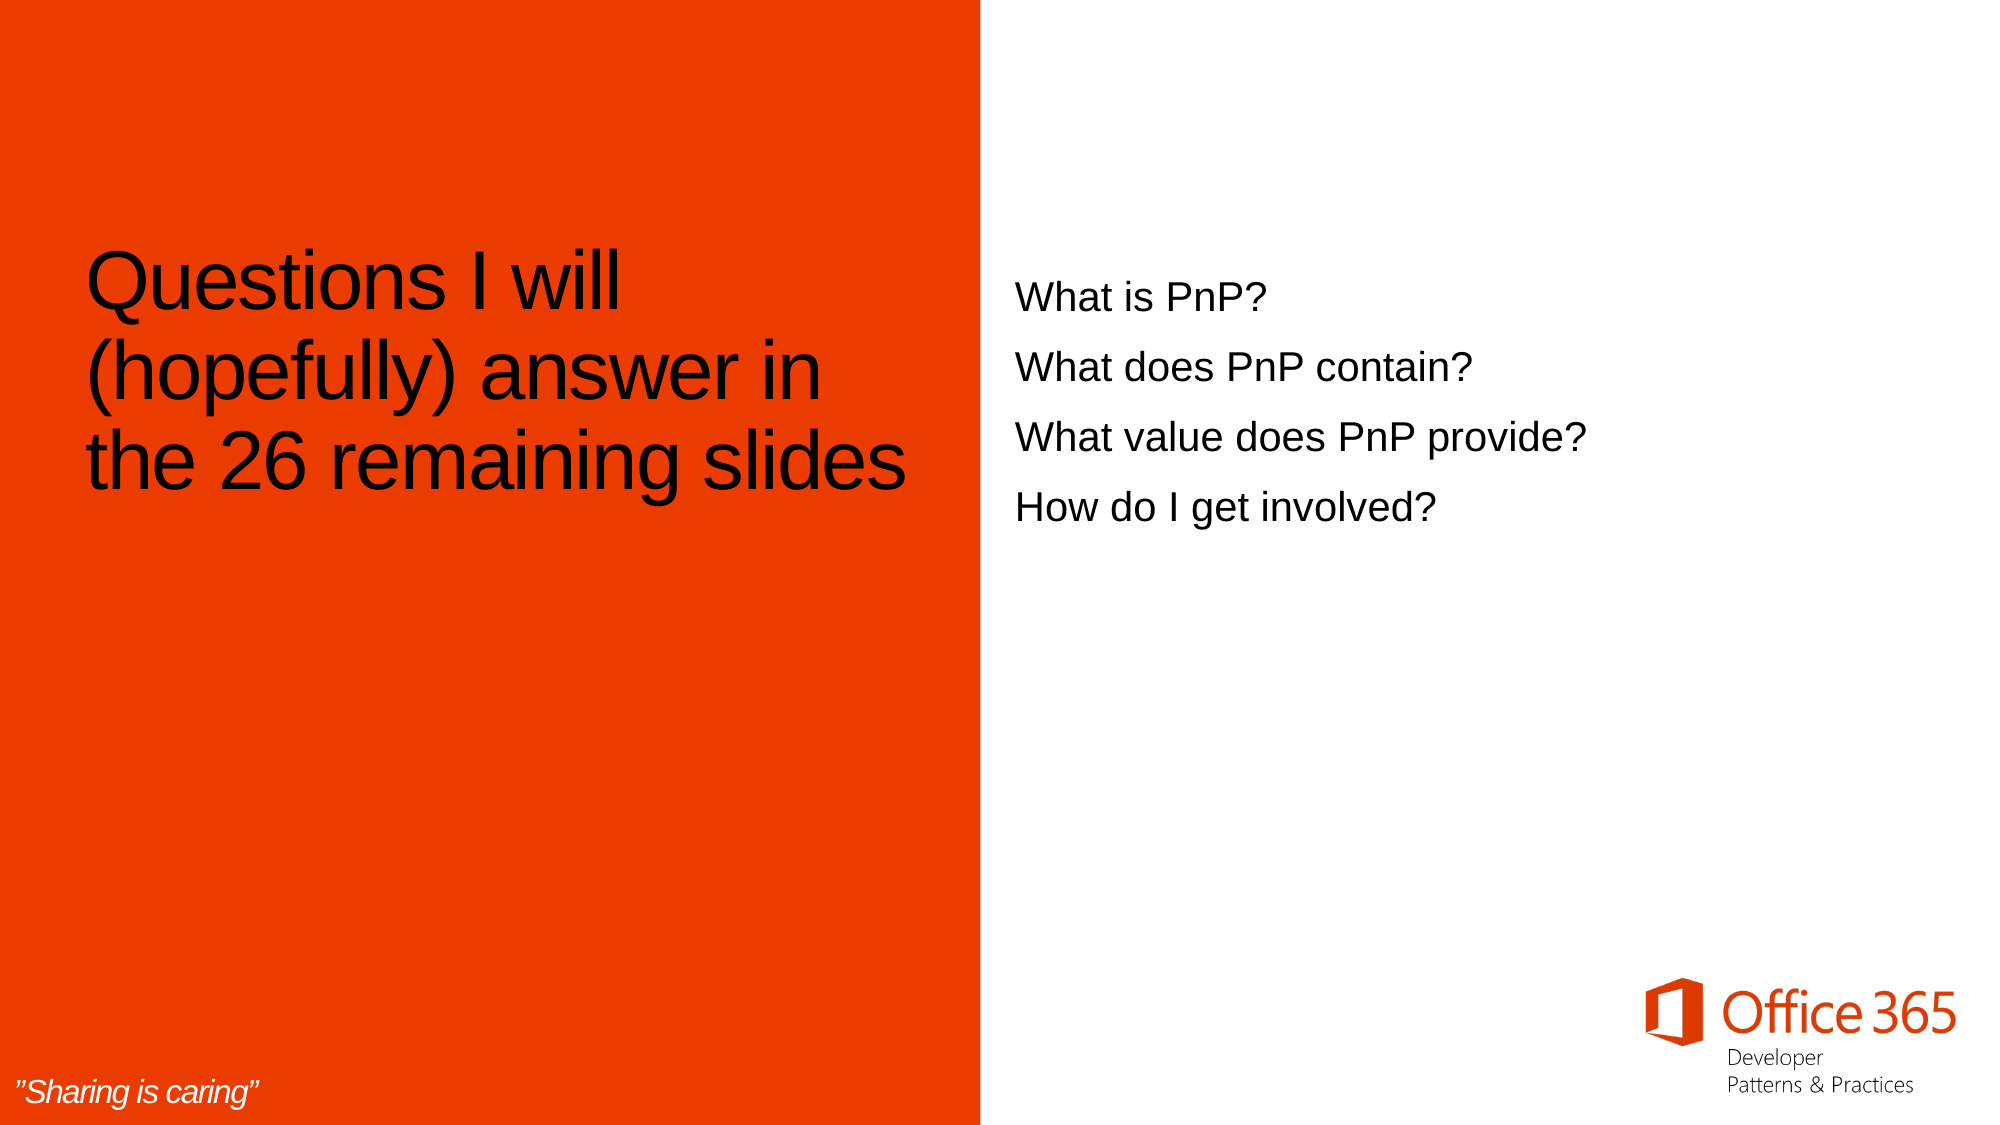

Questions I will (hopefully) answer in the 26 remaining slides
What is PnP?
What does PnP contain?
What value does PnP provide?
How do I get involved?